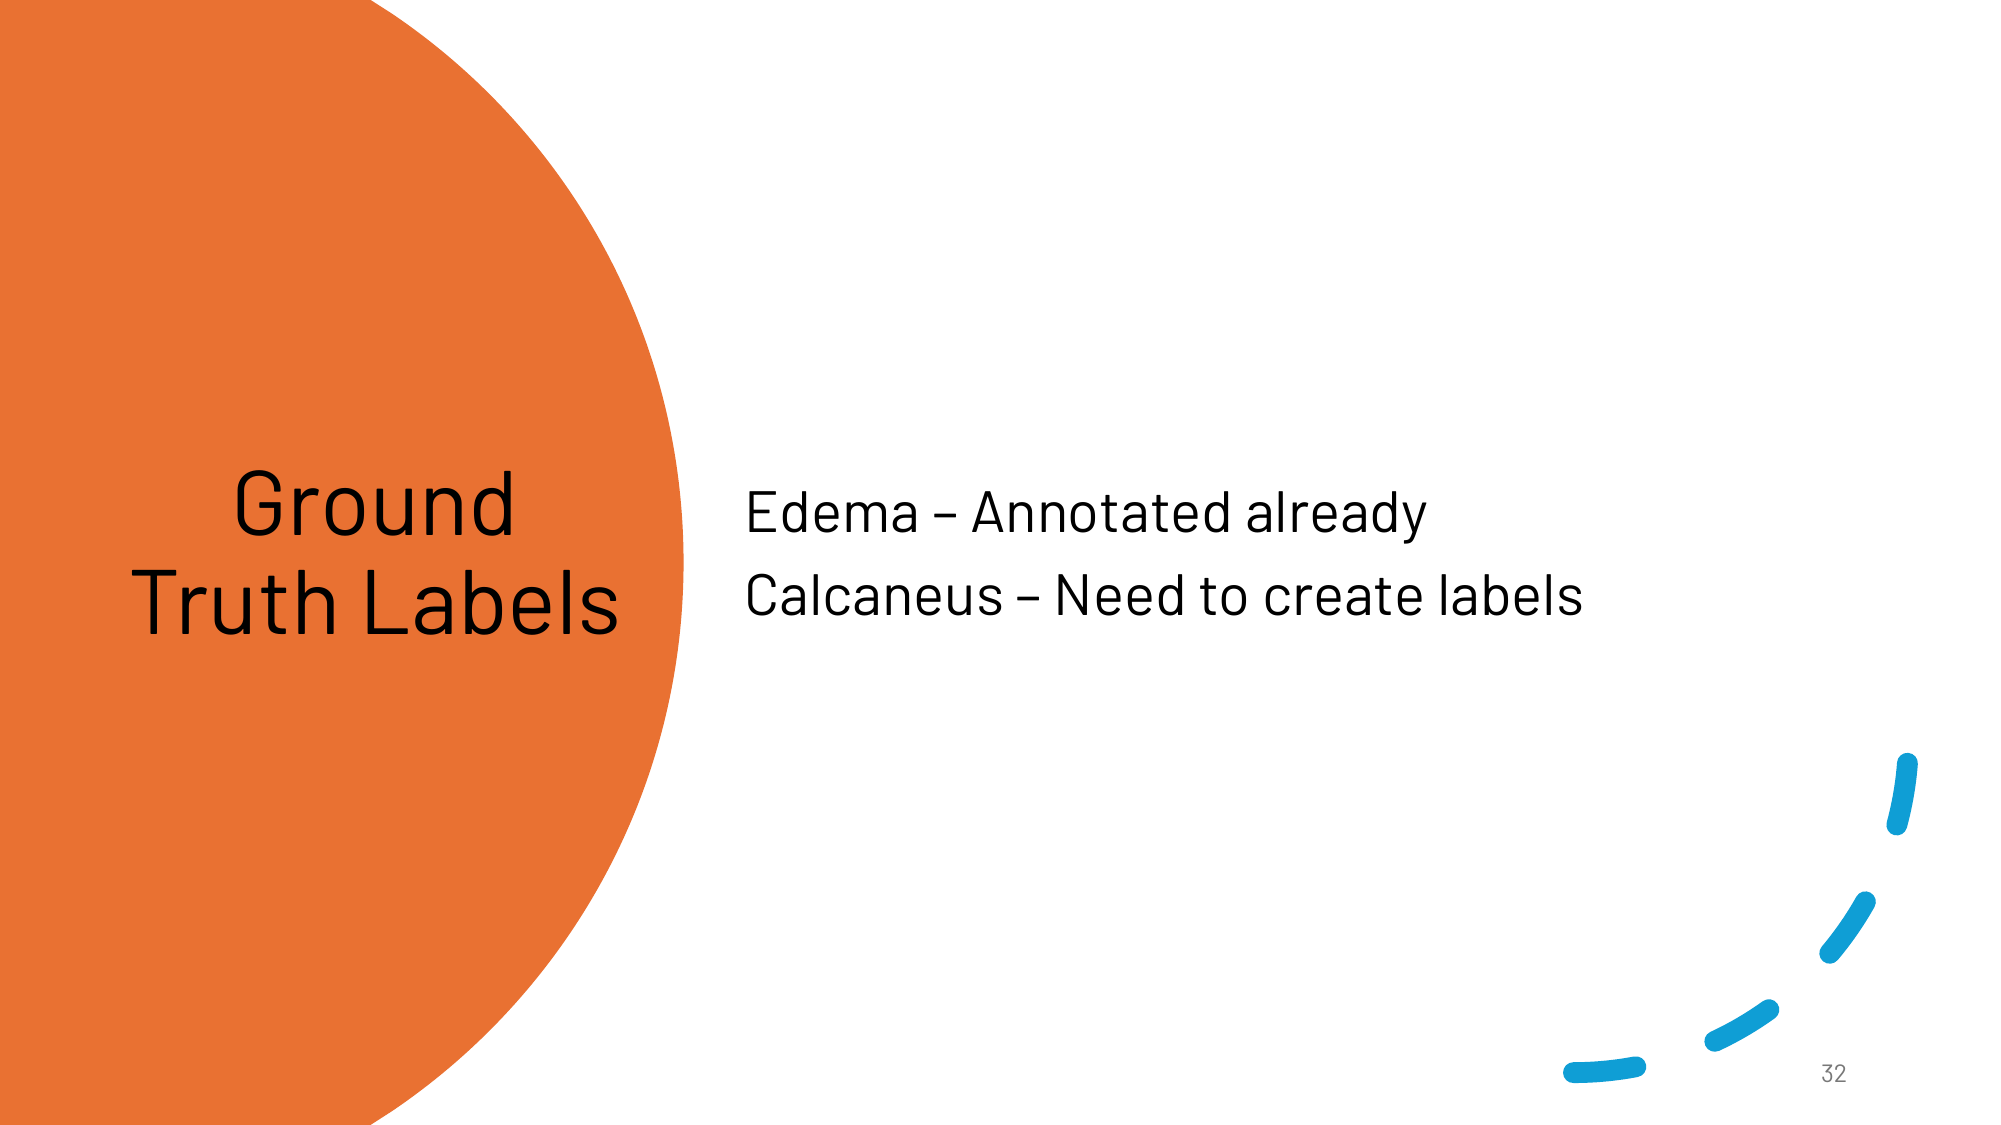

Edema – Annotated already
Calcaneus – Need to create labels
# Ground Truth Labels

32